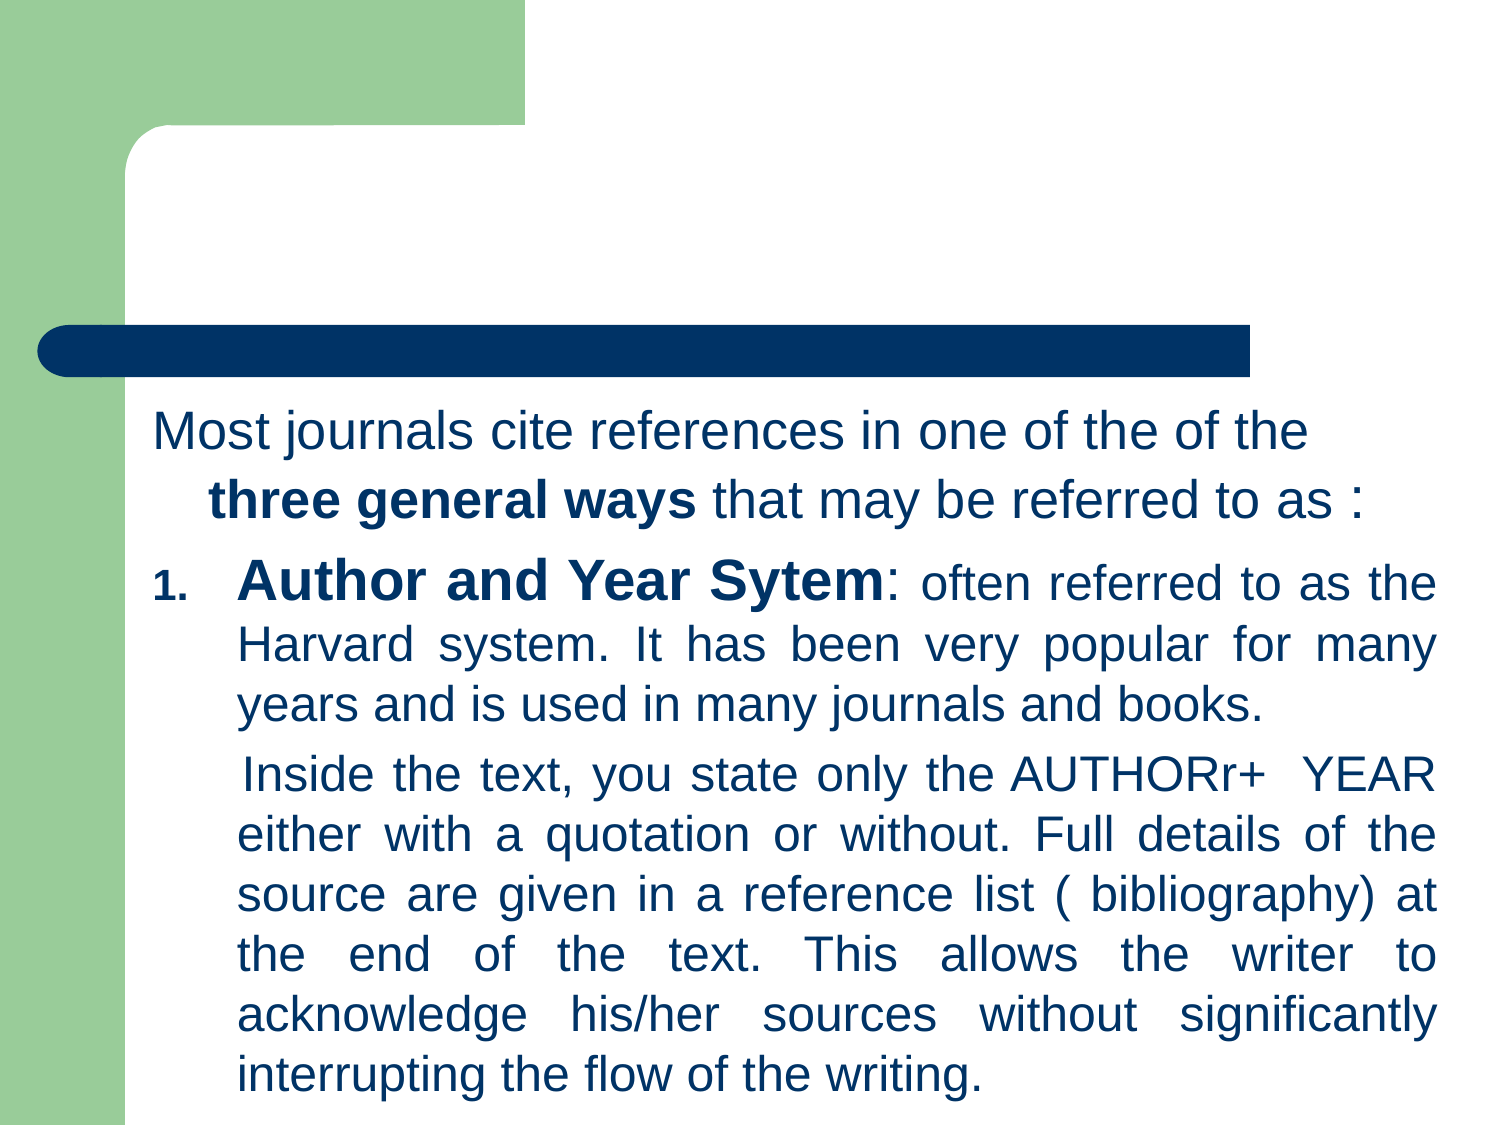

#
Most journals cite references in one of the of the three general ways that may be referred to as :
Author and Year Sytem: often referred to as the Harvard system. It has been very popular for many years and is used in many journals and books.
     Inside the text, you state only the AUTHORr+  YEAR either with a quotation or without. Full details of the source are given in a reference list ( bibliography) at the end of the text. This allows the writer to acknowledge his/her sources without significantly interrupting the flow of the writing.